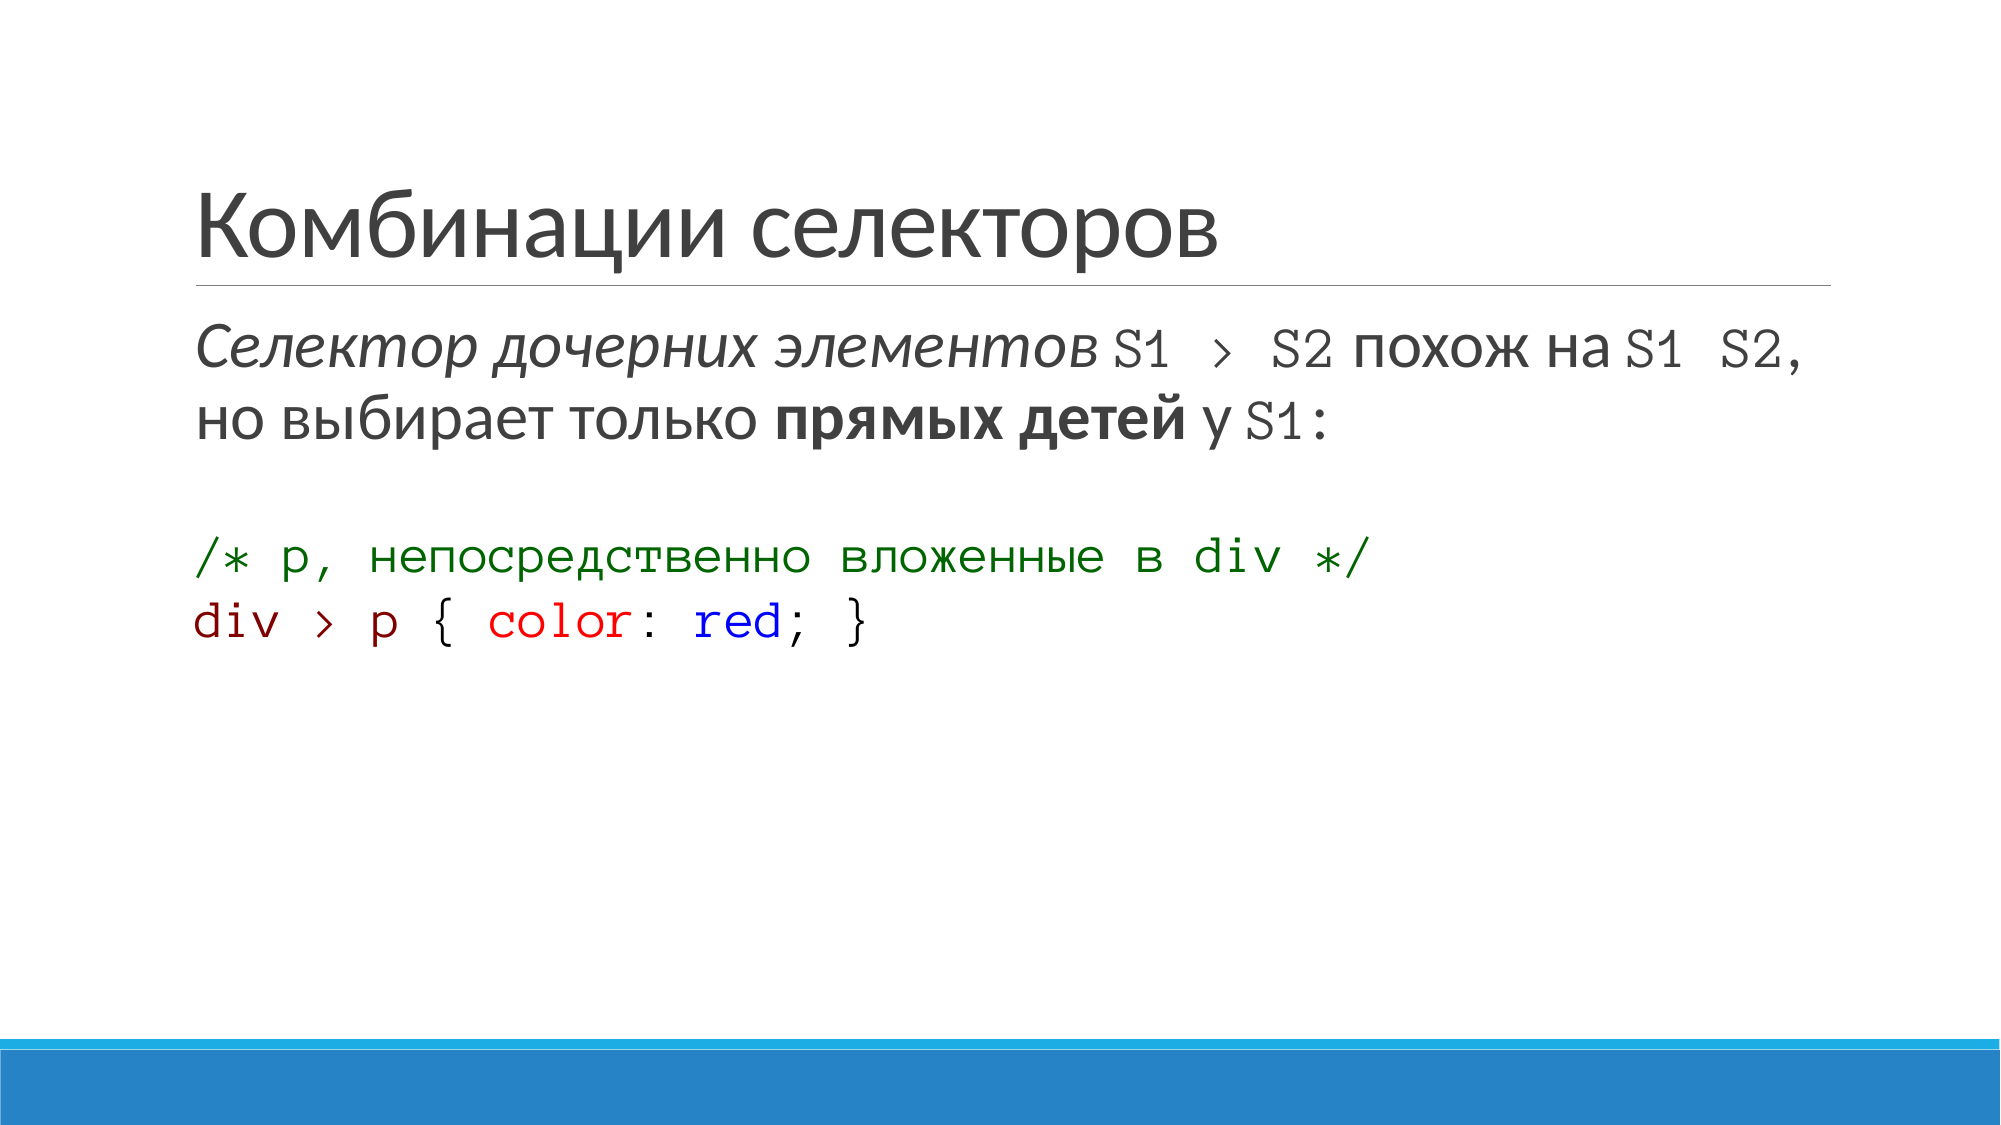

# Комбинации селекторов
Селектор дочерних элементов S1 > S2 похож на S1 S2, но выбирает только прямых детей у S1:

/* p, непосредственно вложенные в div */
div > p { color: red; }